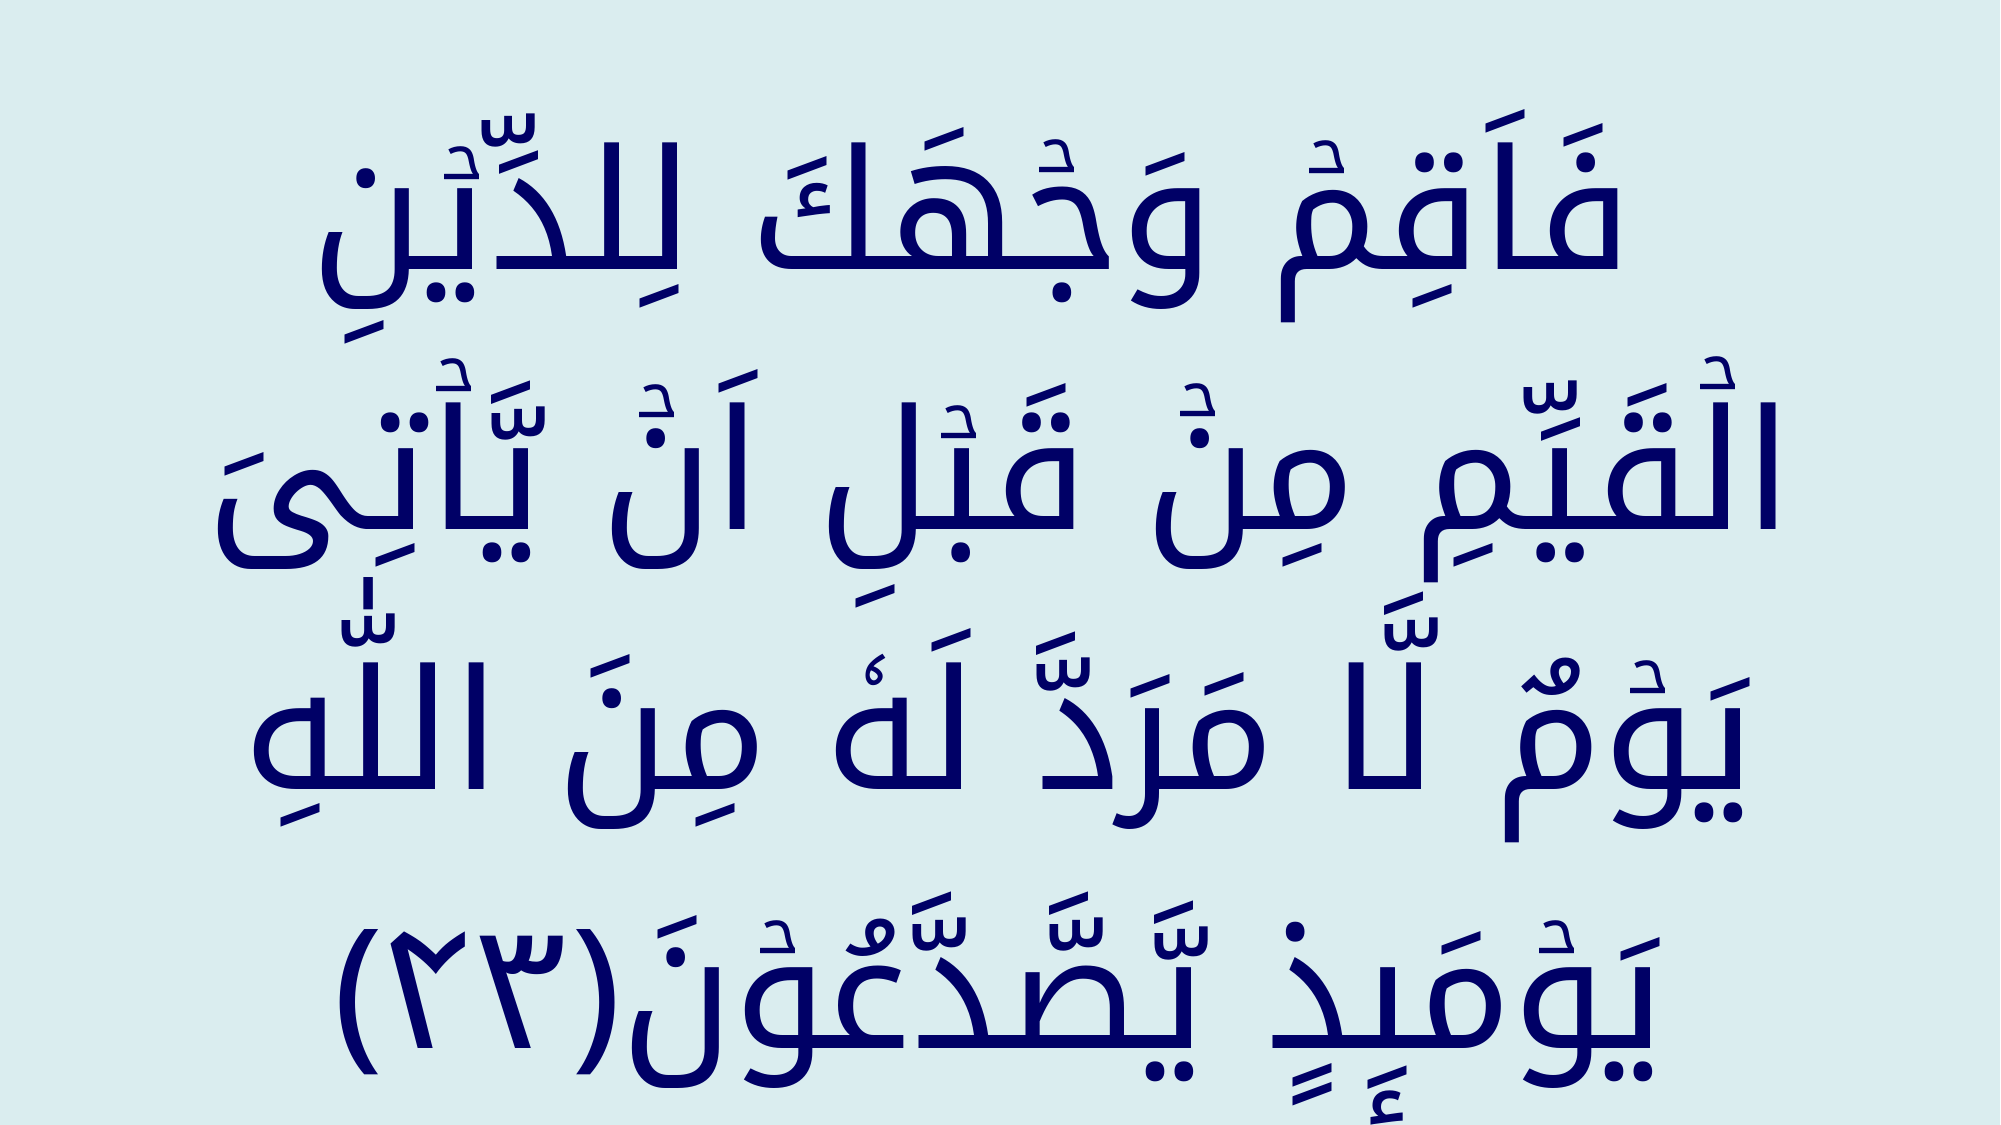

فَاَقِمۡ وَجۡهَكَ لِلدِّيۡنِ الۡقَيِّمِ مِنۡ قَبۡلِ اَنۡ يَّاۡتِىَ يَوۡمٌ لَّا مَرَدَّ لَهٗ مِنَ اللّٰهِ‌ يَوۡمَٮِٕذٍ يَّصَّدَّعُوۡنَ‏﴿﻿۴۳﻿﴾